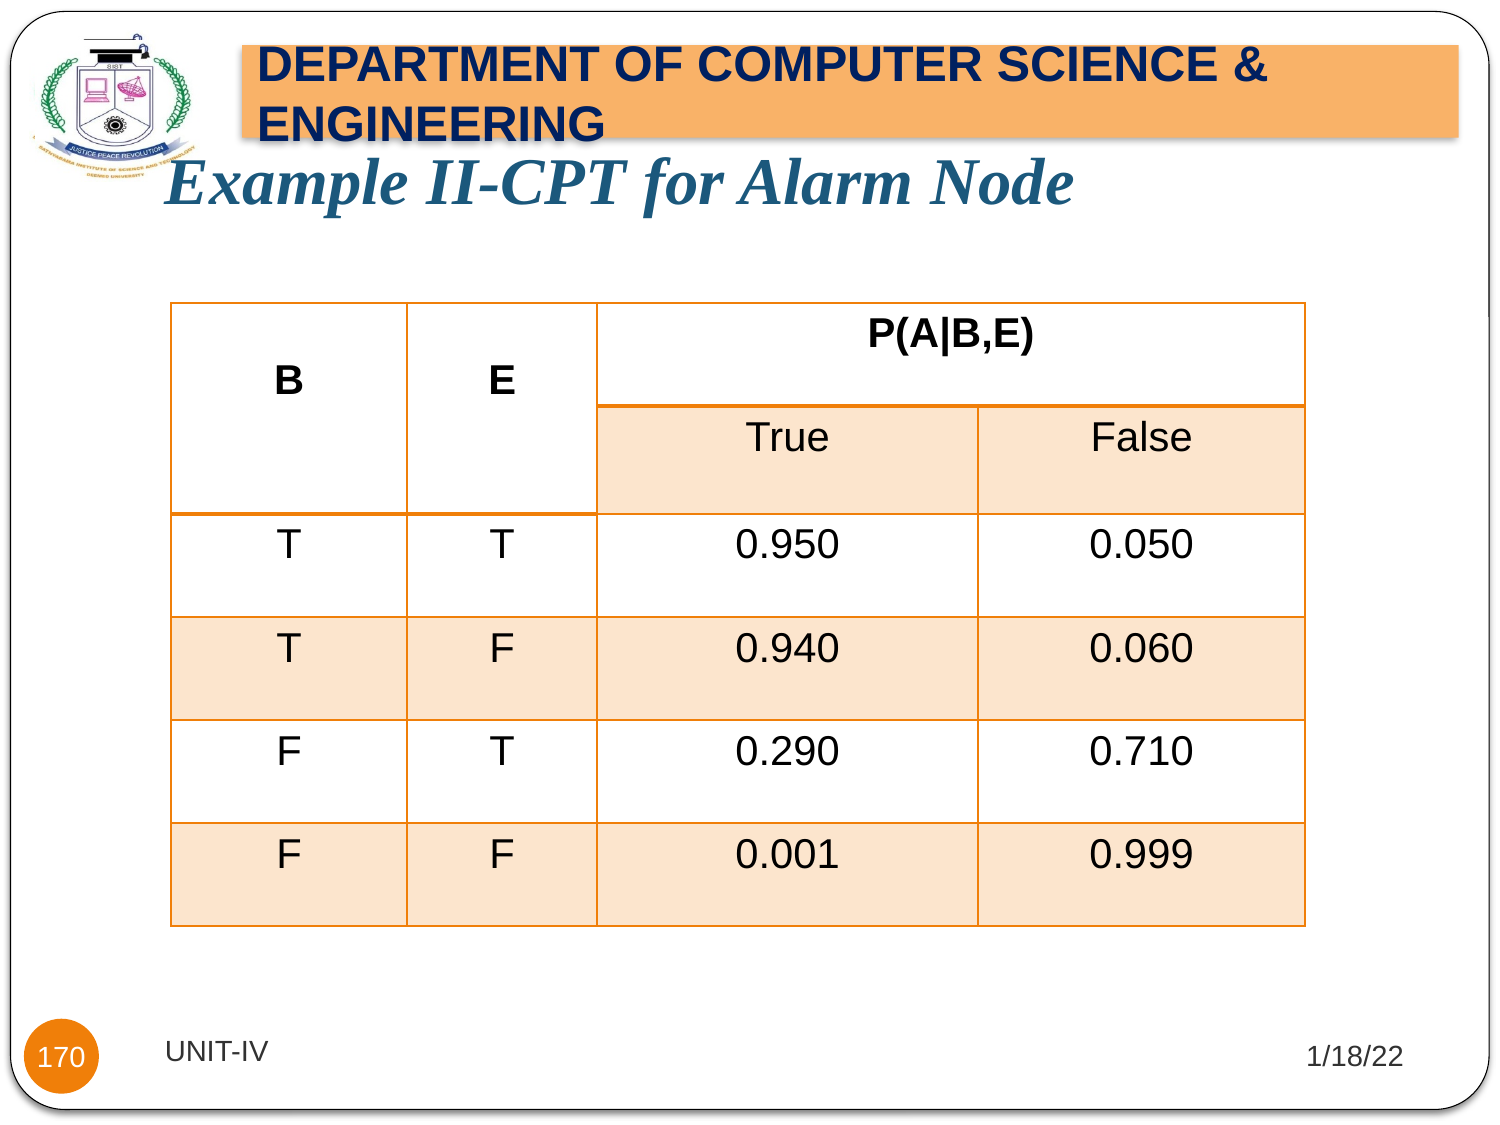

# Example II-CPT for Alarm Node
| B | E | P(A|B,E) |  |
| --- | --- | --- | --- |
|  |  | True | False |
| T | T | 0.950 | 0.050 |
| T | F | 0.940 | 0.060 |
| F | T | 0.290 | 0.710 |
| F | F | 0.001 | 0.999 |
UNIT-IV
1/18/22
170